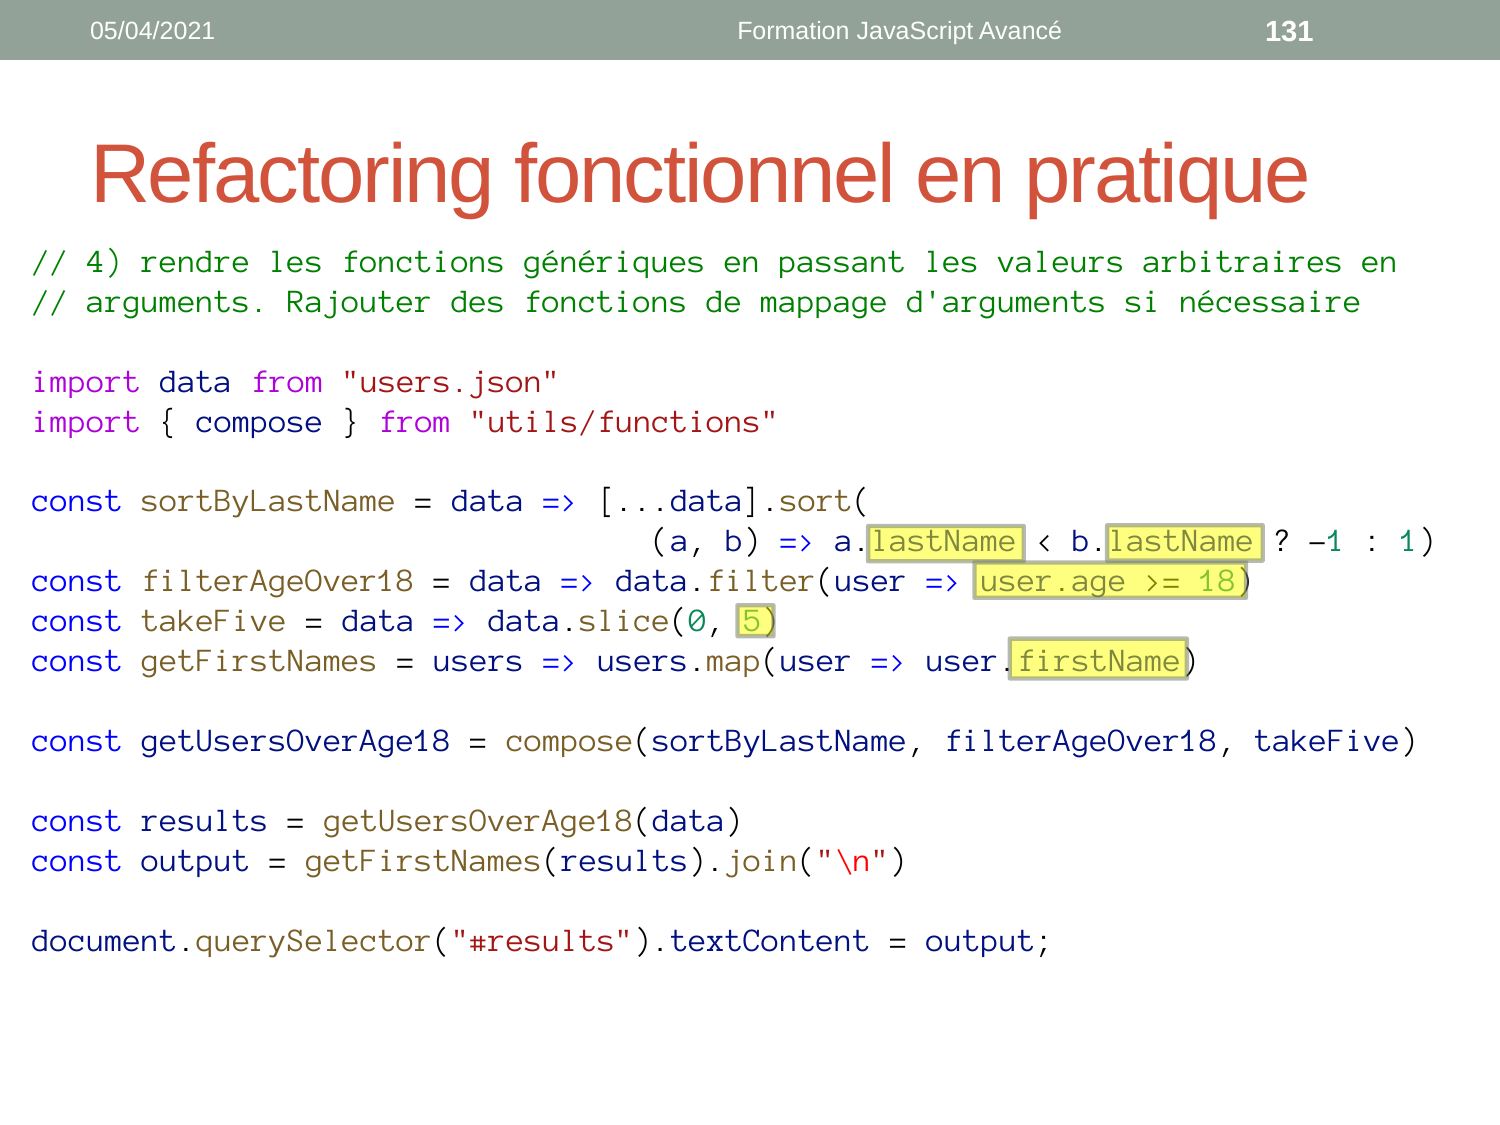

05/04/2021
Formation JavaScript Avancé
131
# Refactoring fonctionnel en pratique
// 4) rendre les fonctions génériques en passant les valeurs arbitraires en
// arguments. Rajouter des fonctions de mappage d'arguments si nécessaire
import data from "users.json"
import { compose } from "utils/functions"
const sortByLastName = data => [...data].sort(
                                  (a, b) => a.lastName < b.lastName ? -1 : 1)
const filterAgeOver18 = data => data.filter(user => user.age >= 18)
const takeFive = data => data.slice(0, 5)
const getFirstNames = users => users.map(user => user.firstName)
const getUsersOverAge18 = compose(sortByLastName, filterAgeOver18, takeFive)
const results = getUsersOverAge18(data)
const output = getFirstNames(results).join("\n")
document.querySelector("#results").textContent = output;